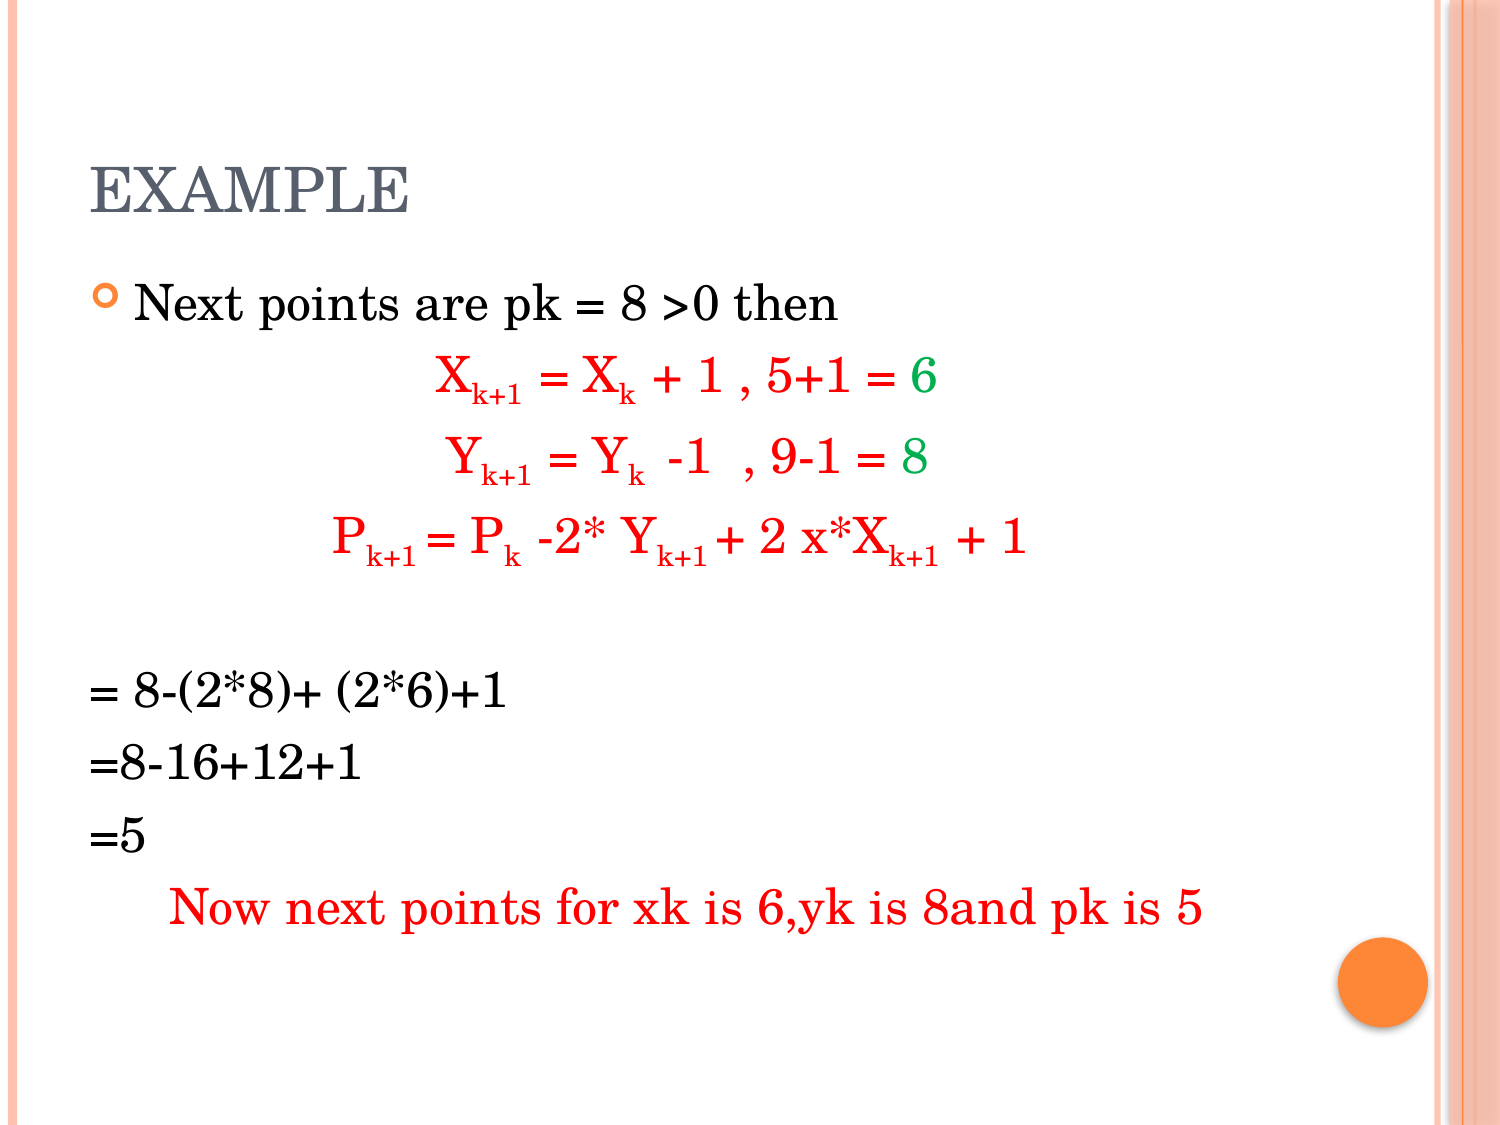

# example
Next points are pk = 8 >0 then
Xk+1 = Xk + 1 , 5+1 = 6
Yk+1 = Yk  -1  , 9-1 = 8
Pk+1 = Pk -2* Yk+1 + 2 x*Xk+1 + 1

= 8-(2*8)+ (2*6)+1
=8-16+12+1
=5
Now next points for xk is 6,yk is 8and pk is 5